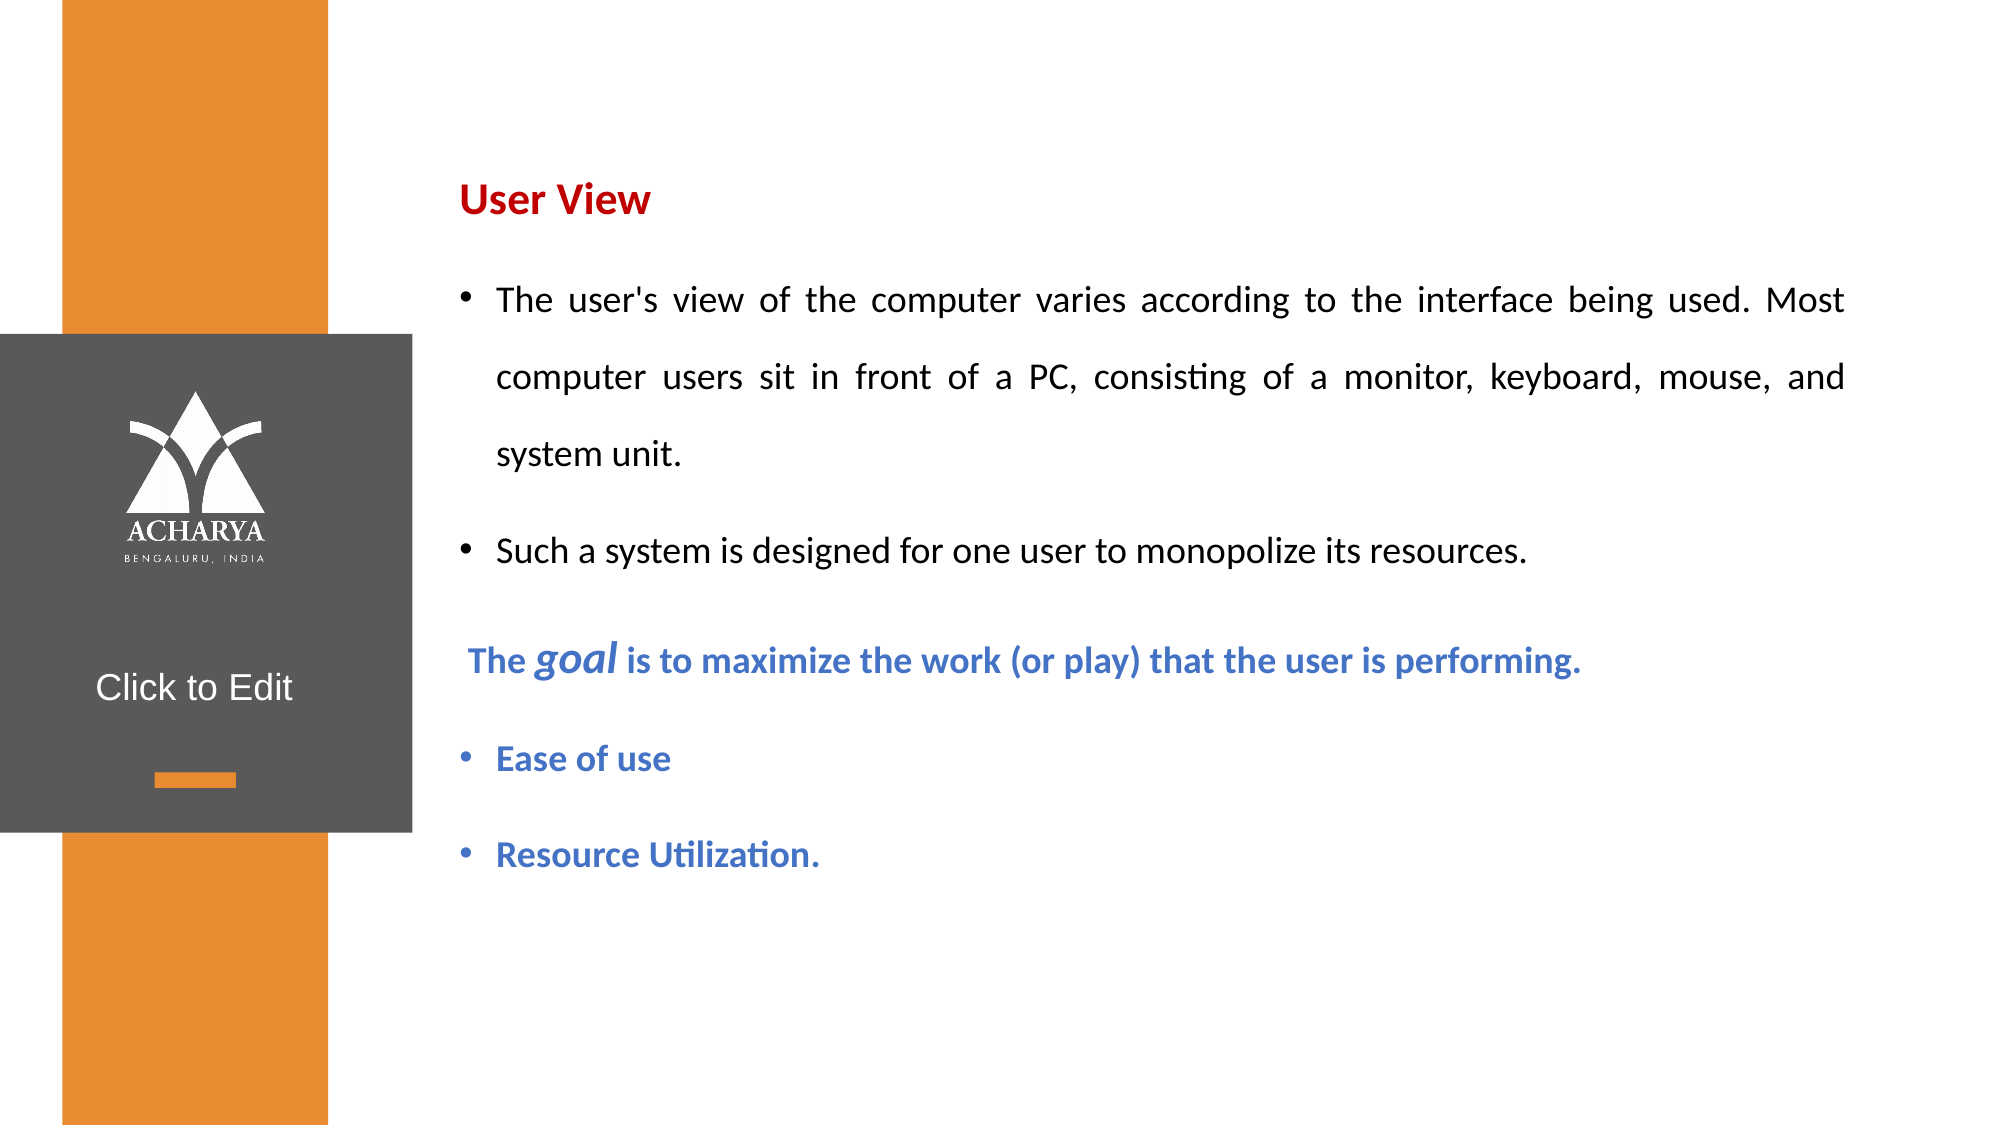

User View
The user's view of the computer varies according to the interface being used. Most computer users sit in front of a PC, consisting of a monitor, keyboard, mouse, and system unit.
Such a system is designed for one user to monopolize its resources.
 The goal is to maximize the work (or play) that the user is performing.
Ease of use
Resource Utilization.